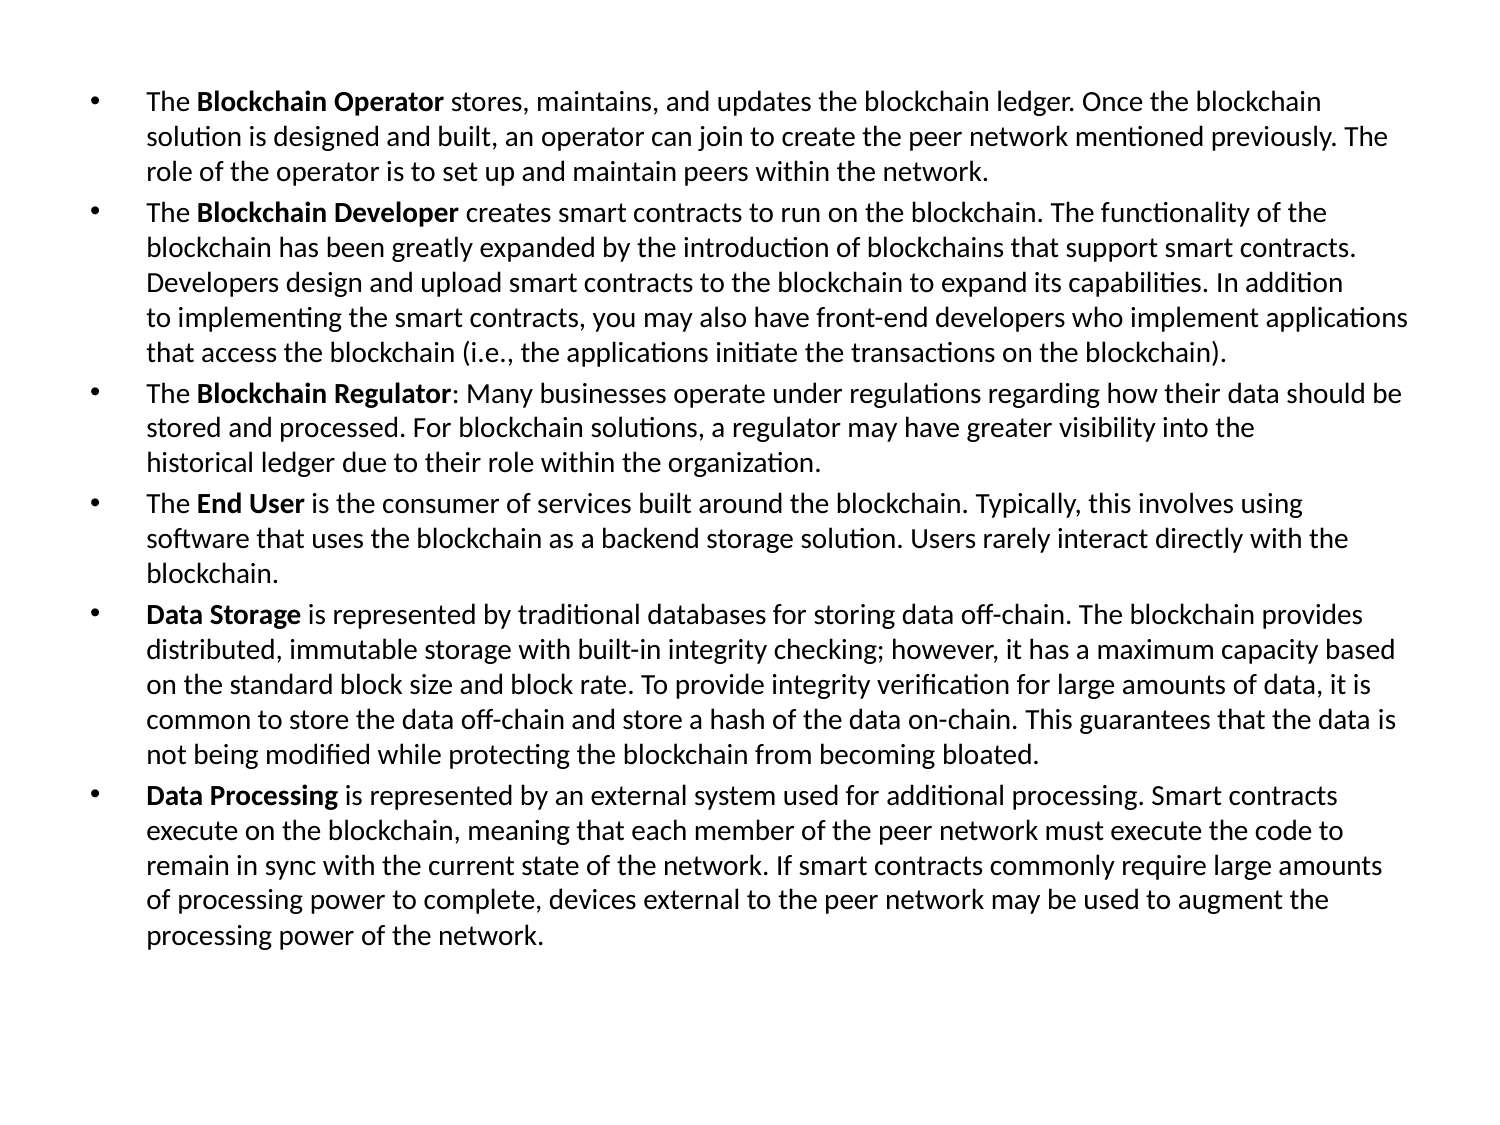

The Blockchain Operator stores, maintains, and updates the blockchain ledger. Once the blockchain solution is designed and built, an operator can join to create the peer network mentioned previously. The role of the operator is to set up and maintain peers within the network.
The Blockchain Developer creates smart contracts to run on the blockchain. The functionality of the blockchain has been greatly expanded by the introduction of blockchains that support smart contracts. Developers design and upload smart contracts to the blockchain to expand its capabilities. In addition to implementing the smart contracts, you may also have front-end developers who implement applications that access the blockchain (i.e., the applications initiate the transactions on the blockchain).
The Blockchain Regulator: Many businesses operate under regulations regarding how their data should be stored and processed. For blockchain solutions, a regulator may have greater visibility into the historical ledger due to their role within the organization.
The End User is the consumer of services built around the blockchain. Typically, this involves using software that uses the blockchain as a backend storage solution. Users rarely interact directly with the blockchain.
Data Storage is represented by traditional databases for storing data off-chain. The blockchain provides distributed, immutable storage with built-in integrity checking; however, it has a maximum capacity based on the standard block size and block rate. To provide integrity verification for large amounts of data, it is common to store the data off-chain and store a hash of the data on-chain. This guarantees that the data is not being modified while protecting the blockchain from becoming bloated.
Data Processing is represented by an external system used for additional processing. Smart contracts execute on the blockchain, meaning that each member of the peer network must execute the code to remain in sync with the current state of the network. If smart contracts commonly require large amounts of processing power to complete, devices external to the peer network may be used to augment the processing power of the network.